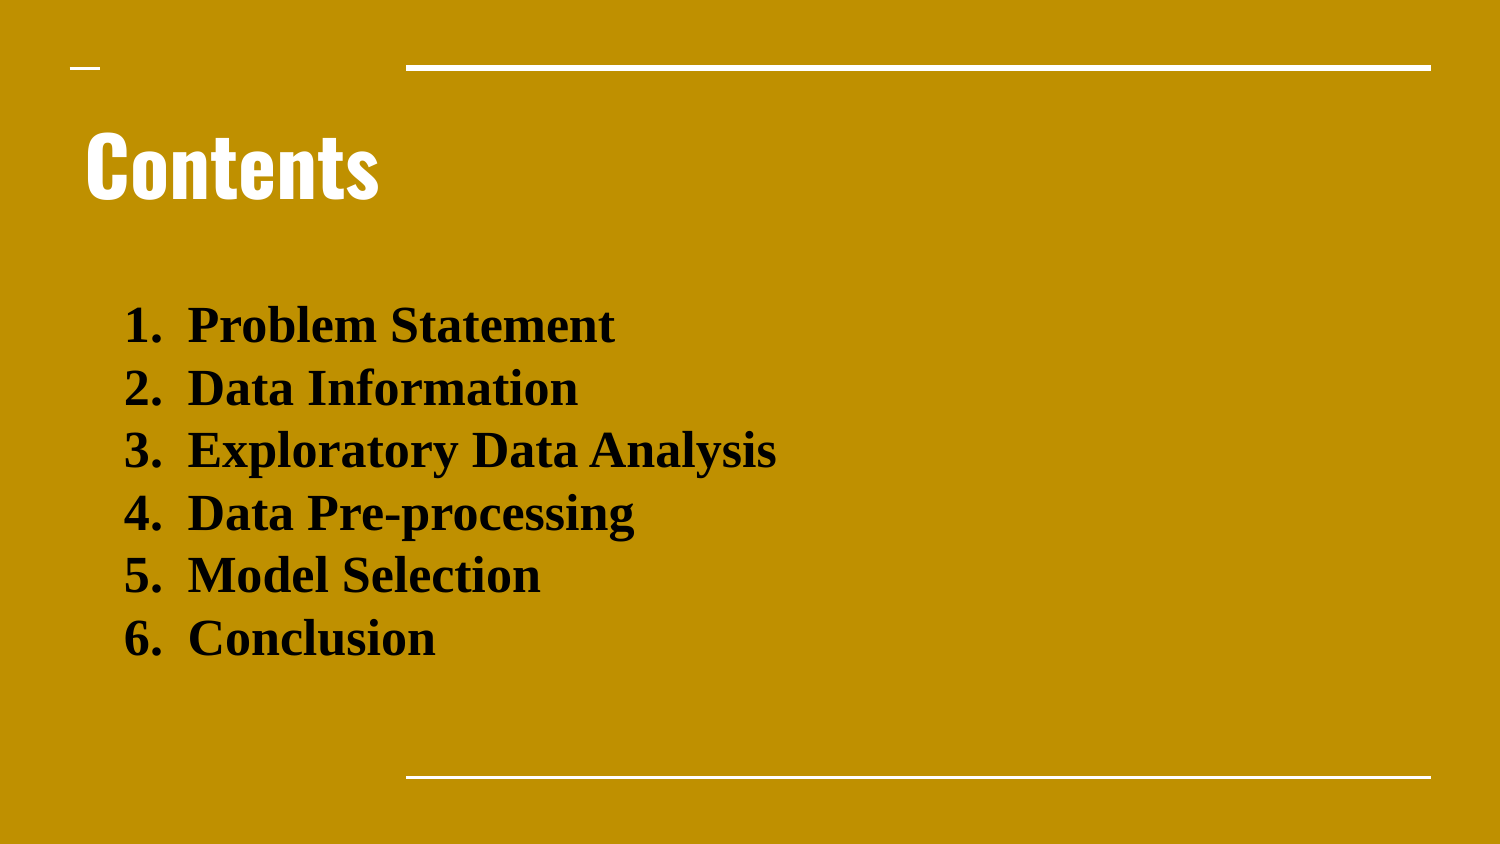

# Contents
Problem Statement
Data Information
Exploratory Data Analysis
Data Pre-processing
Model Selection
Conclusion